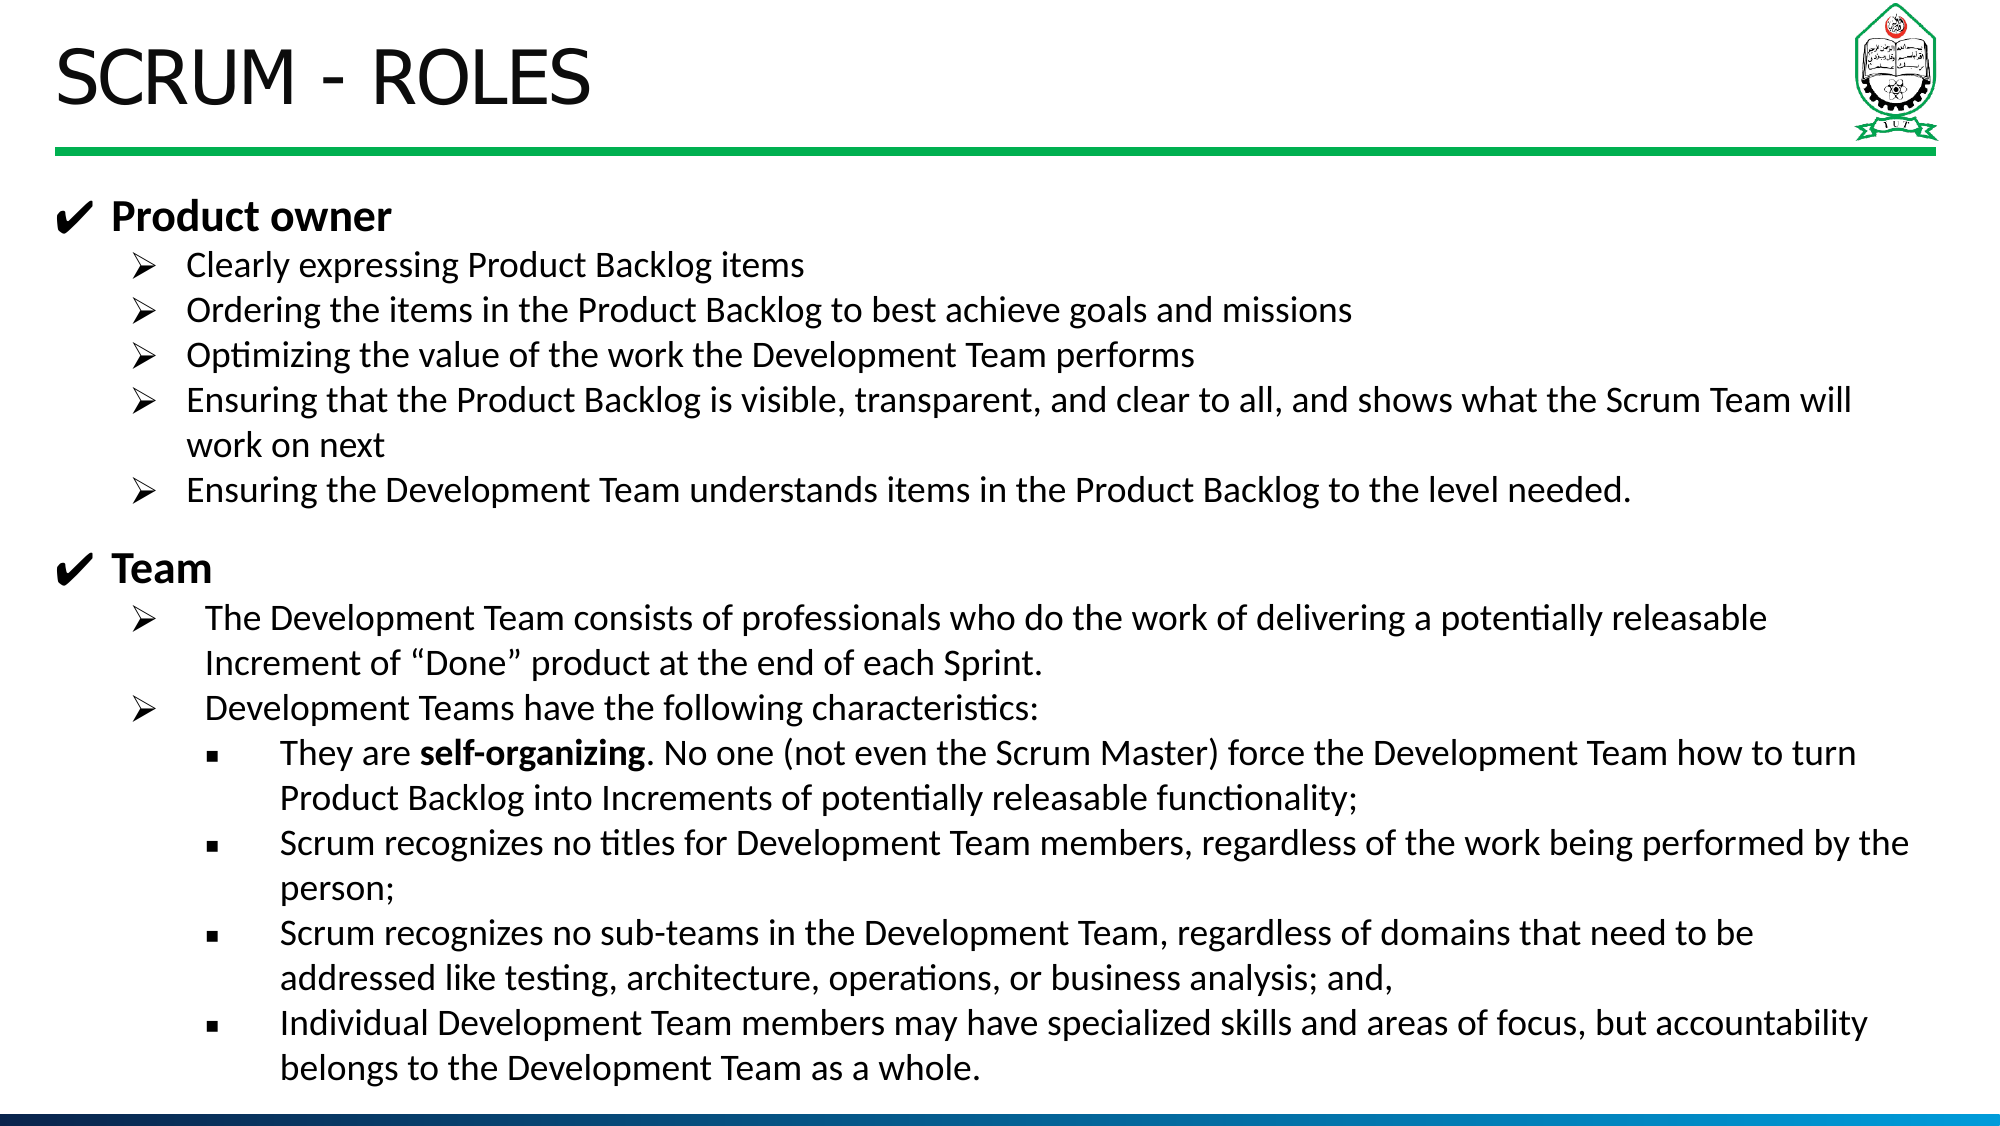

# Scrum - Roles
Product owner
Clearly expressing Product Backlog items
Ordering the items in the Product Backlog to best achieve goals and missions
Optimizing the value of the work the Development Team performs
Ensuring that the Product Backlog is visible, transparent, and clear to all, and shows what the Scrum Team will work on next
Ensuring the Development Team understands items in the Product Backlog to the level needed.
Team
The Development Team consists of professionals who do the work of delivering a potentially releasable Increment of “Done” product at the end of each Sprint.
Development Teams have the following characteristics:
They are self-organizing. No one (not even the Scrum Master) force the Development Team how to turn Product Backlog into Increments of potentially releasable functionality;
Scrum recognizes no titles for Development Team members, regardless of the work being performed by the person;
Scrum recognizes no sub-teams in the Development Team, regardless of domains that need to be addressed like testing, architecture, operations, or business analysis; and,
Individual Development Team members may have specialized skills and areas of focus, but accountability belongs to the Development Team as a whole.